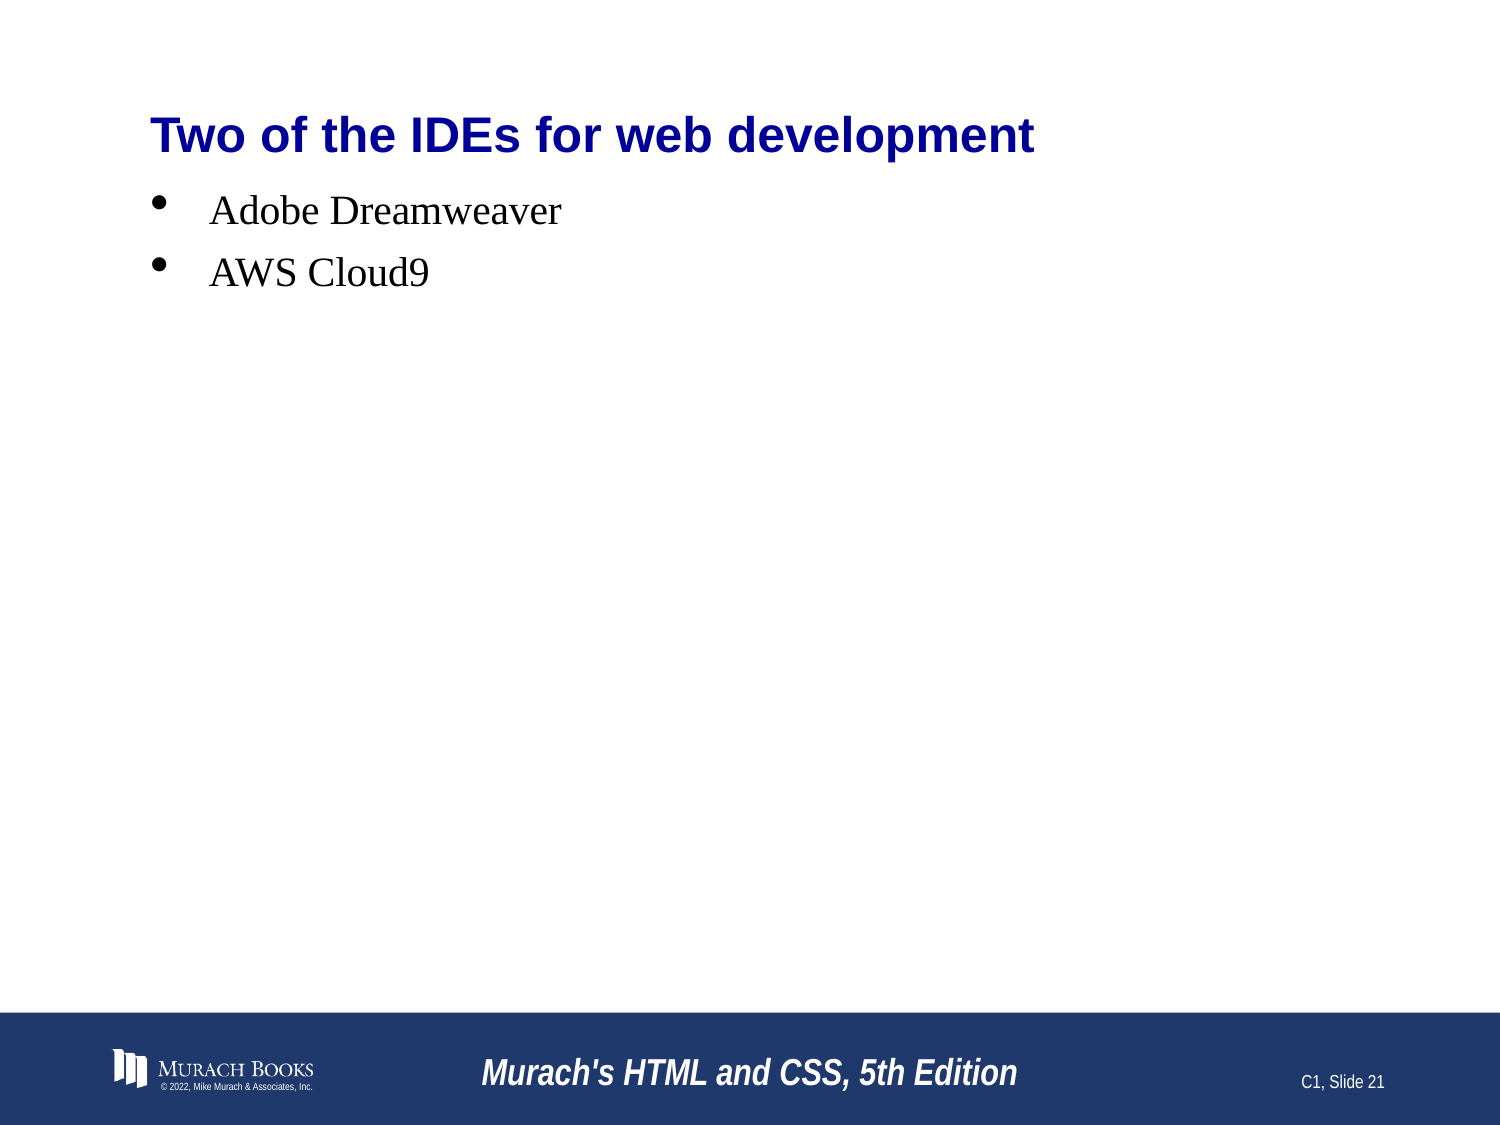

# Two of the IDEs for web development
Adobe Dreamweaver
AWS Cloud9

© 2022, Mike Murach & Associates, Inc.
Murach's HTML and CSS, 5th Edition

C1, Slide 21